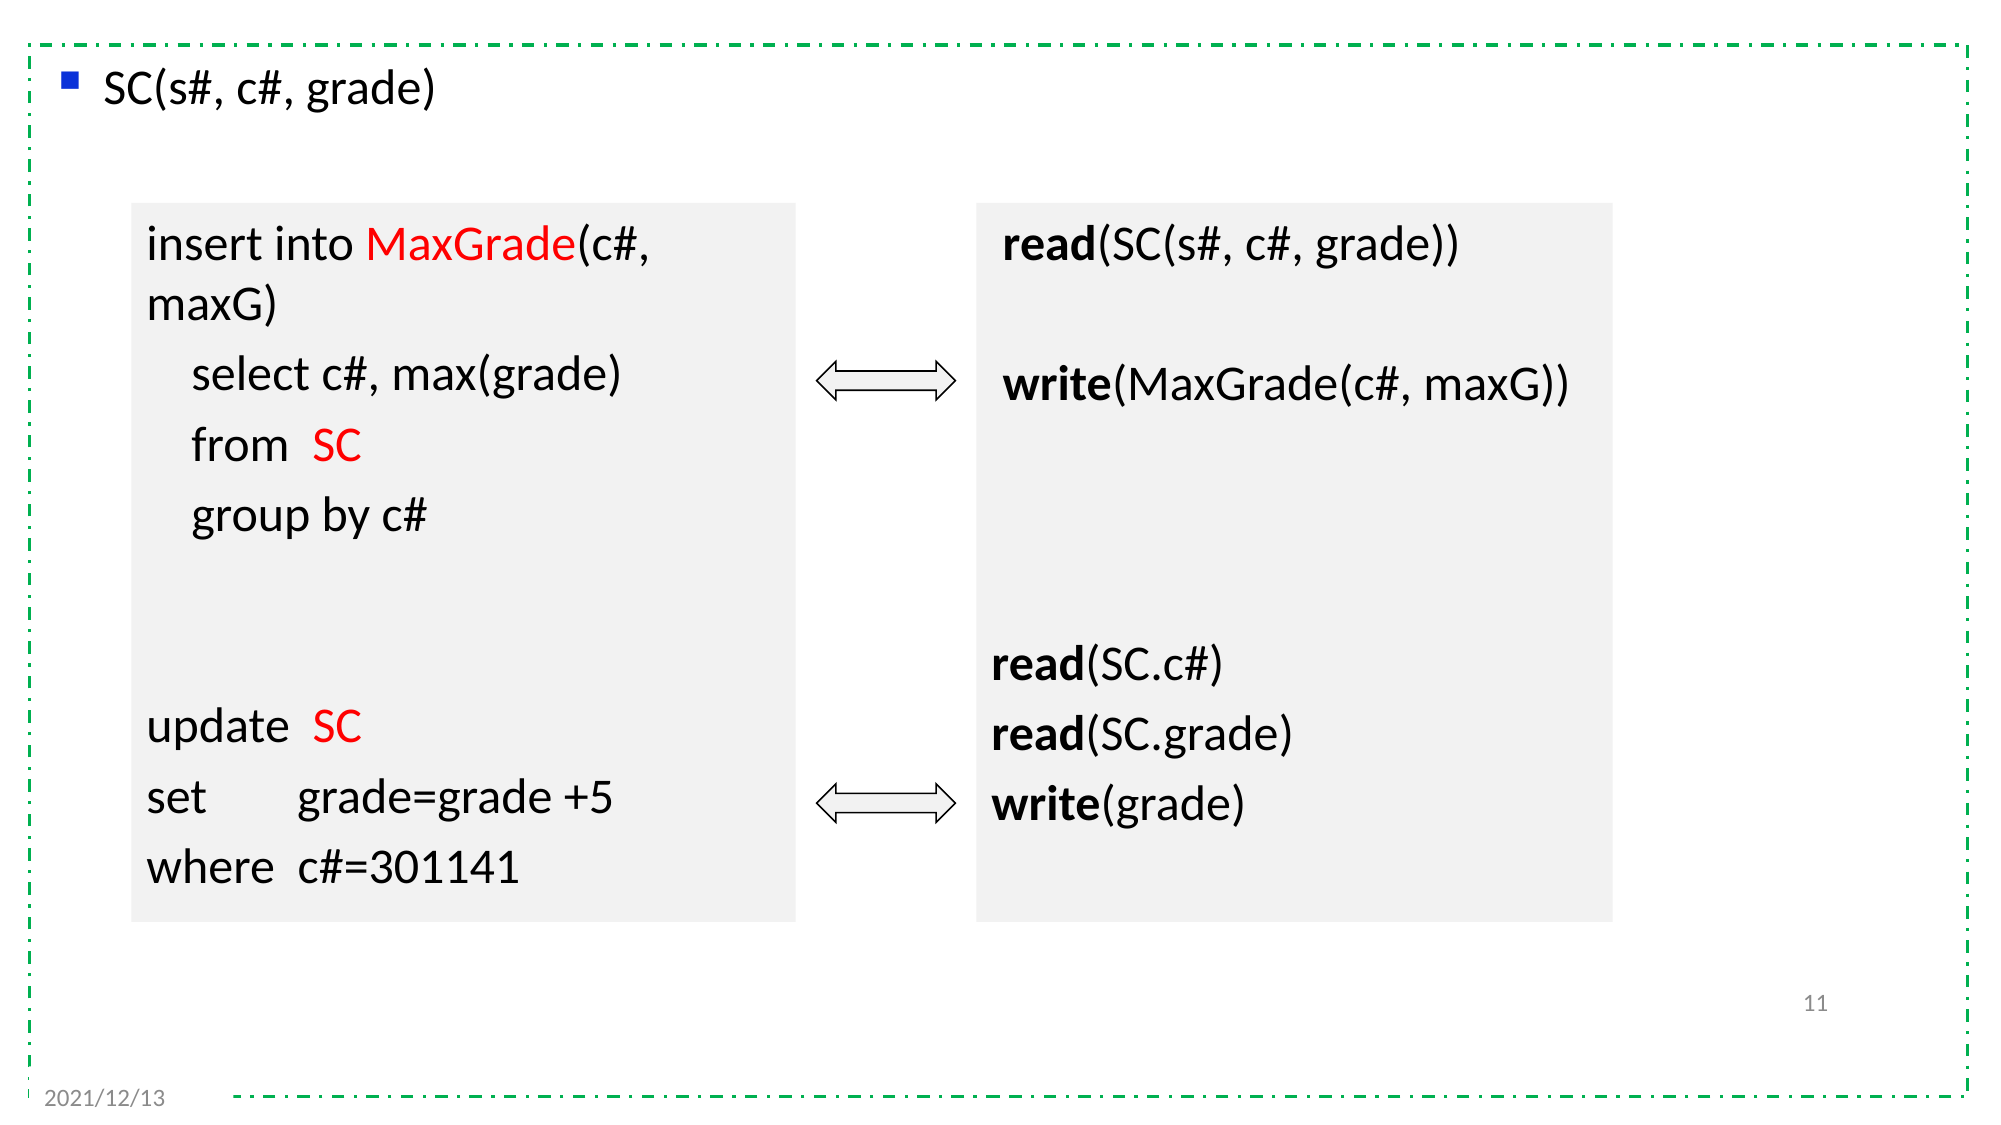

SC(s#, c#, grade)
insert into MaxGrade(c#, maxG)
    select c#, max(grade)
    from  SC
    group by c#

update  SC
set        grade=grade +5
where  c#=301141
 read(SC(s#, c#, grade))

 write(MaxGrade(c#, maxG))

read(SC.c#)
read(SC.grade)
write(grade)

11
2021/12/13